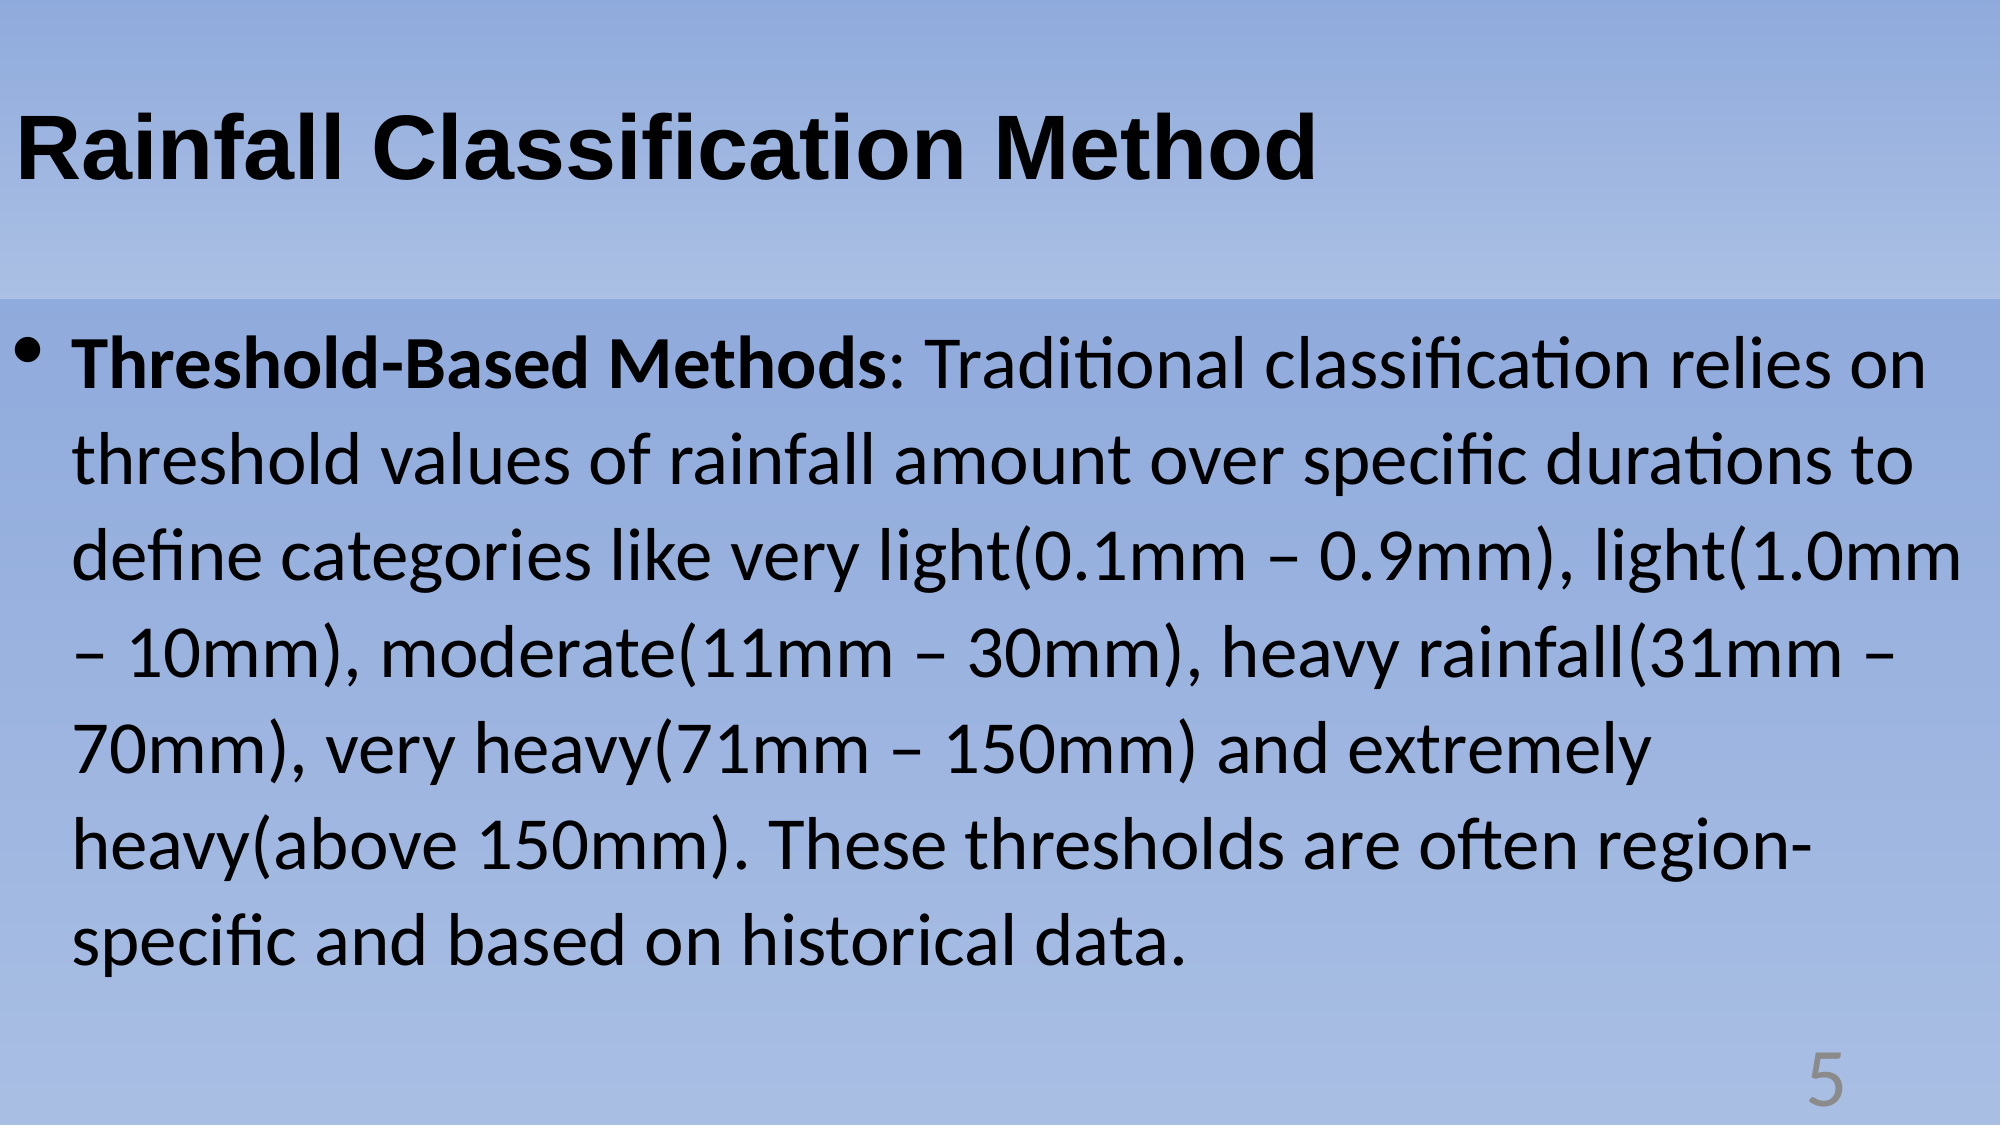

# Rainfall Classification Method
Threshold-Based Methods: Traditional classification relies on threshold values of rainfall amount over specific durations to define categories like very light(0.1mm – 0.9mm), light(1.0mm – 10mm), moderate(11mm – 30mm), heavy rainfall(31mm – 70mm), very heavy(71mm – 150mm) and extremely heavy(above 150mm). These thresholds are often region-specific and based on historical data.

5